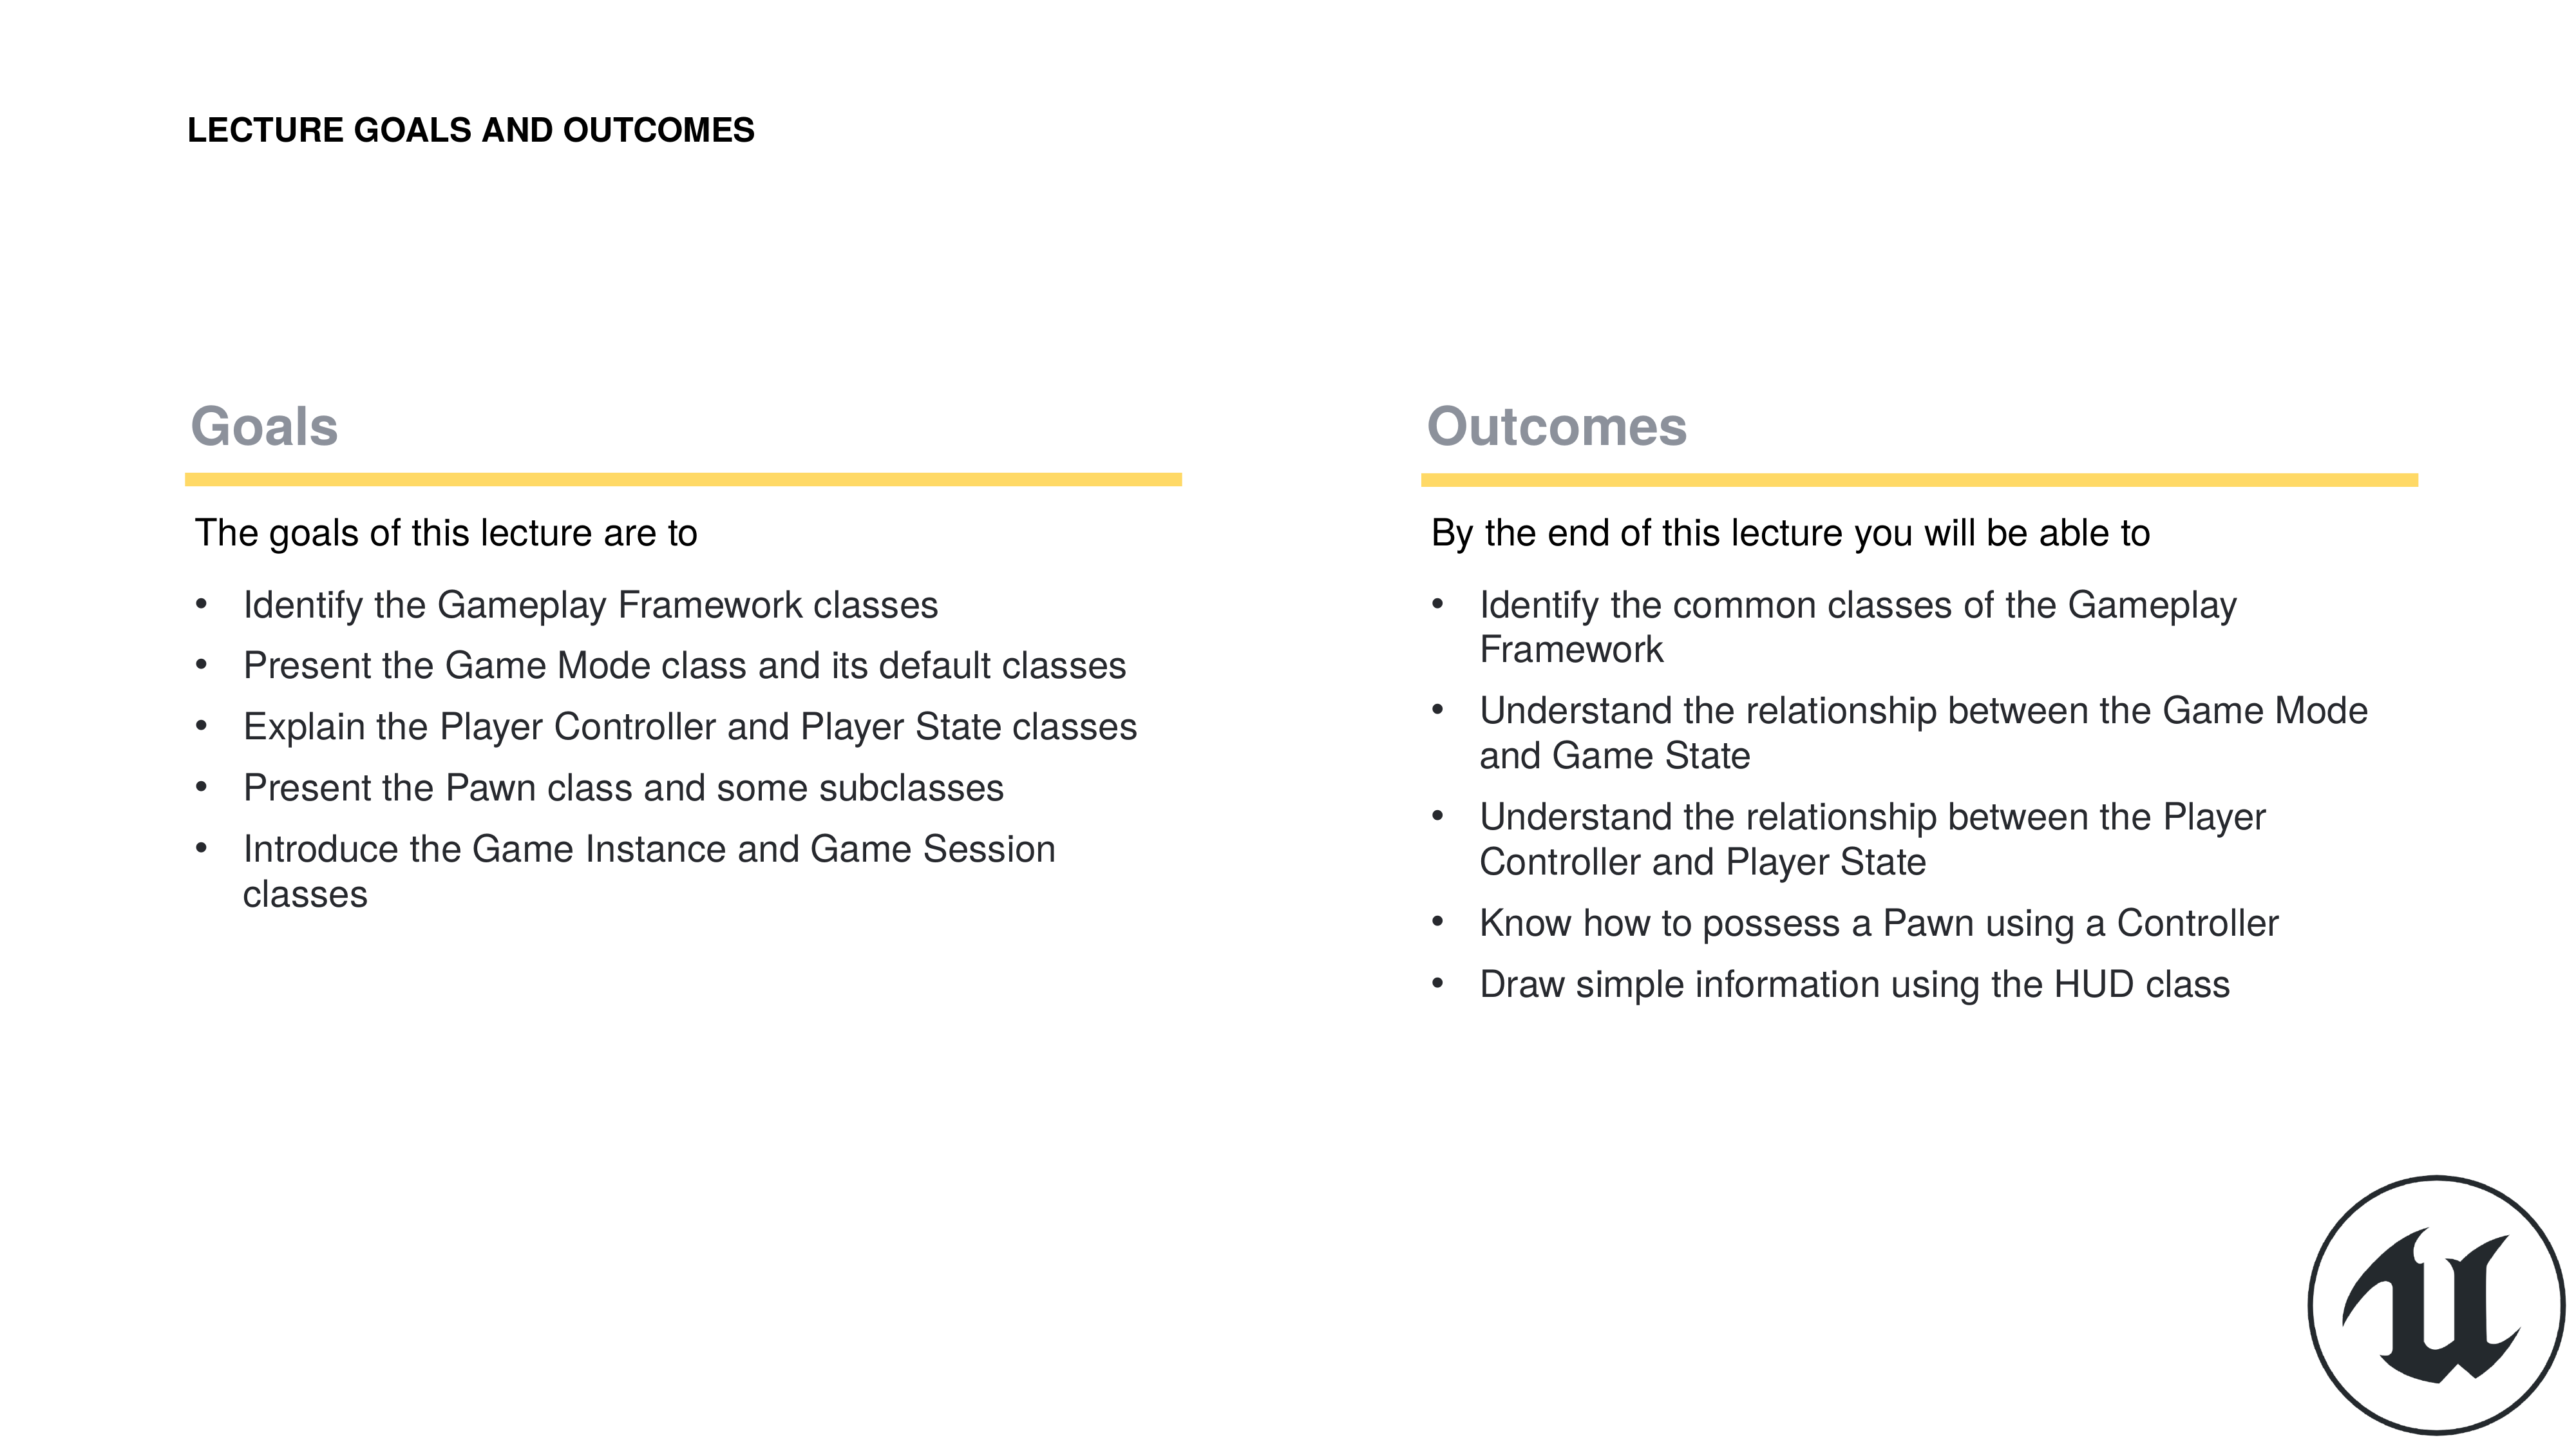

# LECTURE GOALS AND OUTCOMES
The goals of this lecture are to
Identify the Gameplay Framework classes
Present the Game Mode class and its default classes
Explain the Player Controller and Player State classes
Present the Pawn class and some subclasses
Introduce the Game Instance and Game Session classes
By the end of this lecture you will be able to
Identify the common classes of the Gameplay Framework
Understand the relationship between the Game Mode and Game State
Understand the relationship between the Player Controller and Player State
Know how to possess a Pawn using a Controller
Draw simple information using the HUD class